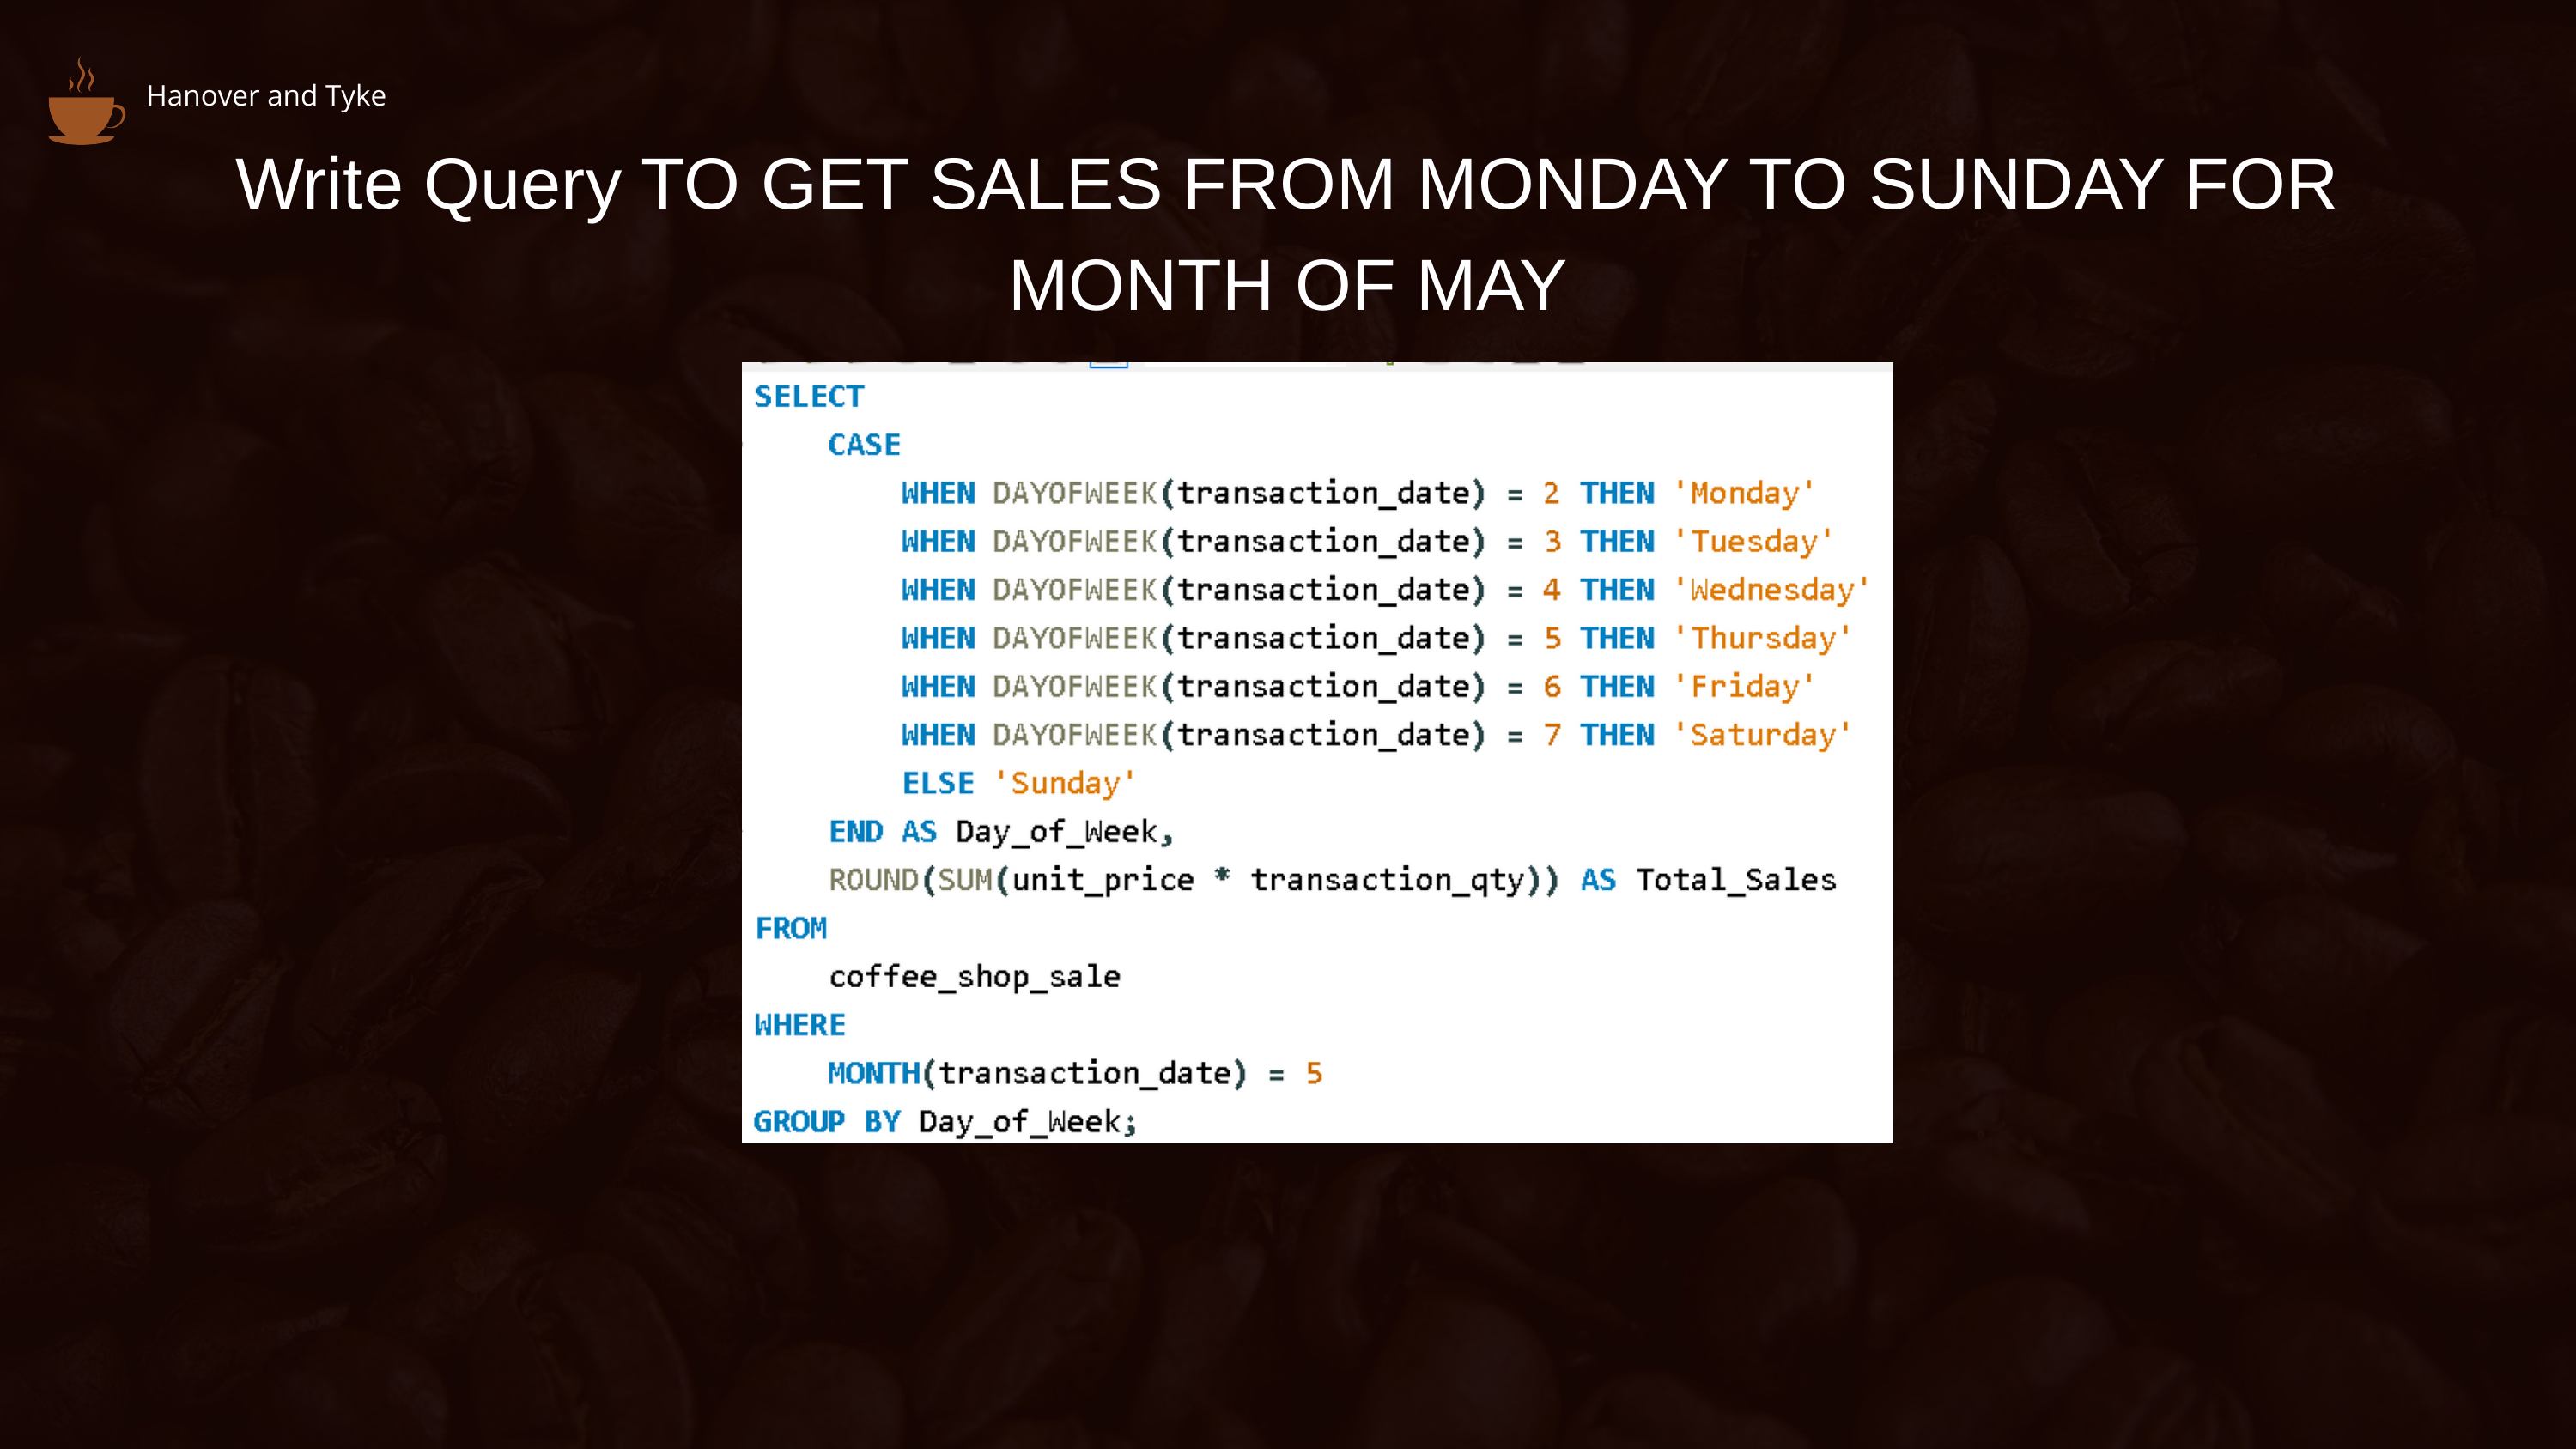

Hanover and Tyke
Write Query TO GET SALES FROM MONDAY TO SUNDAY FOR MONTH OF MAY